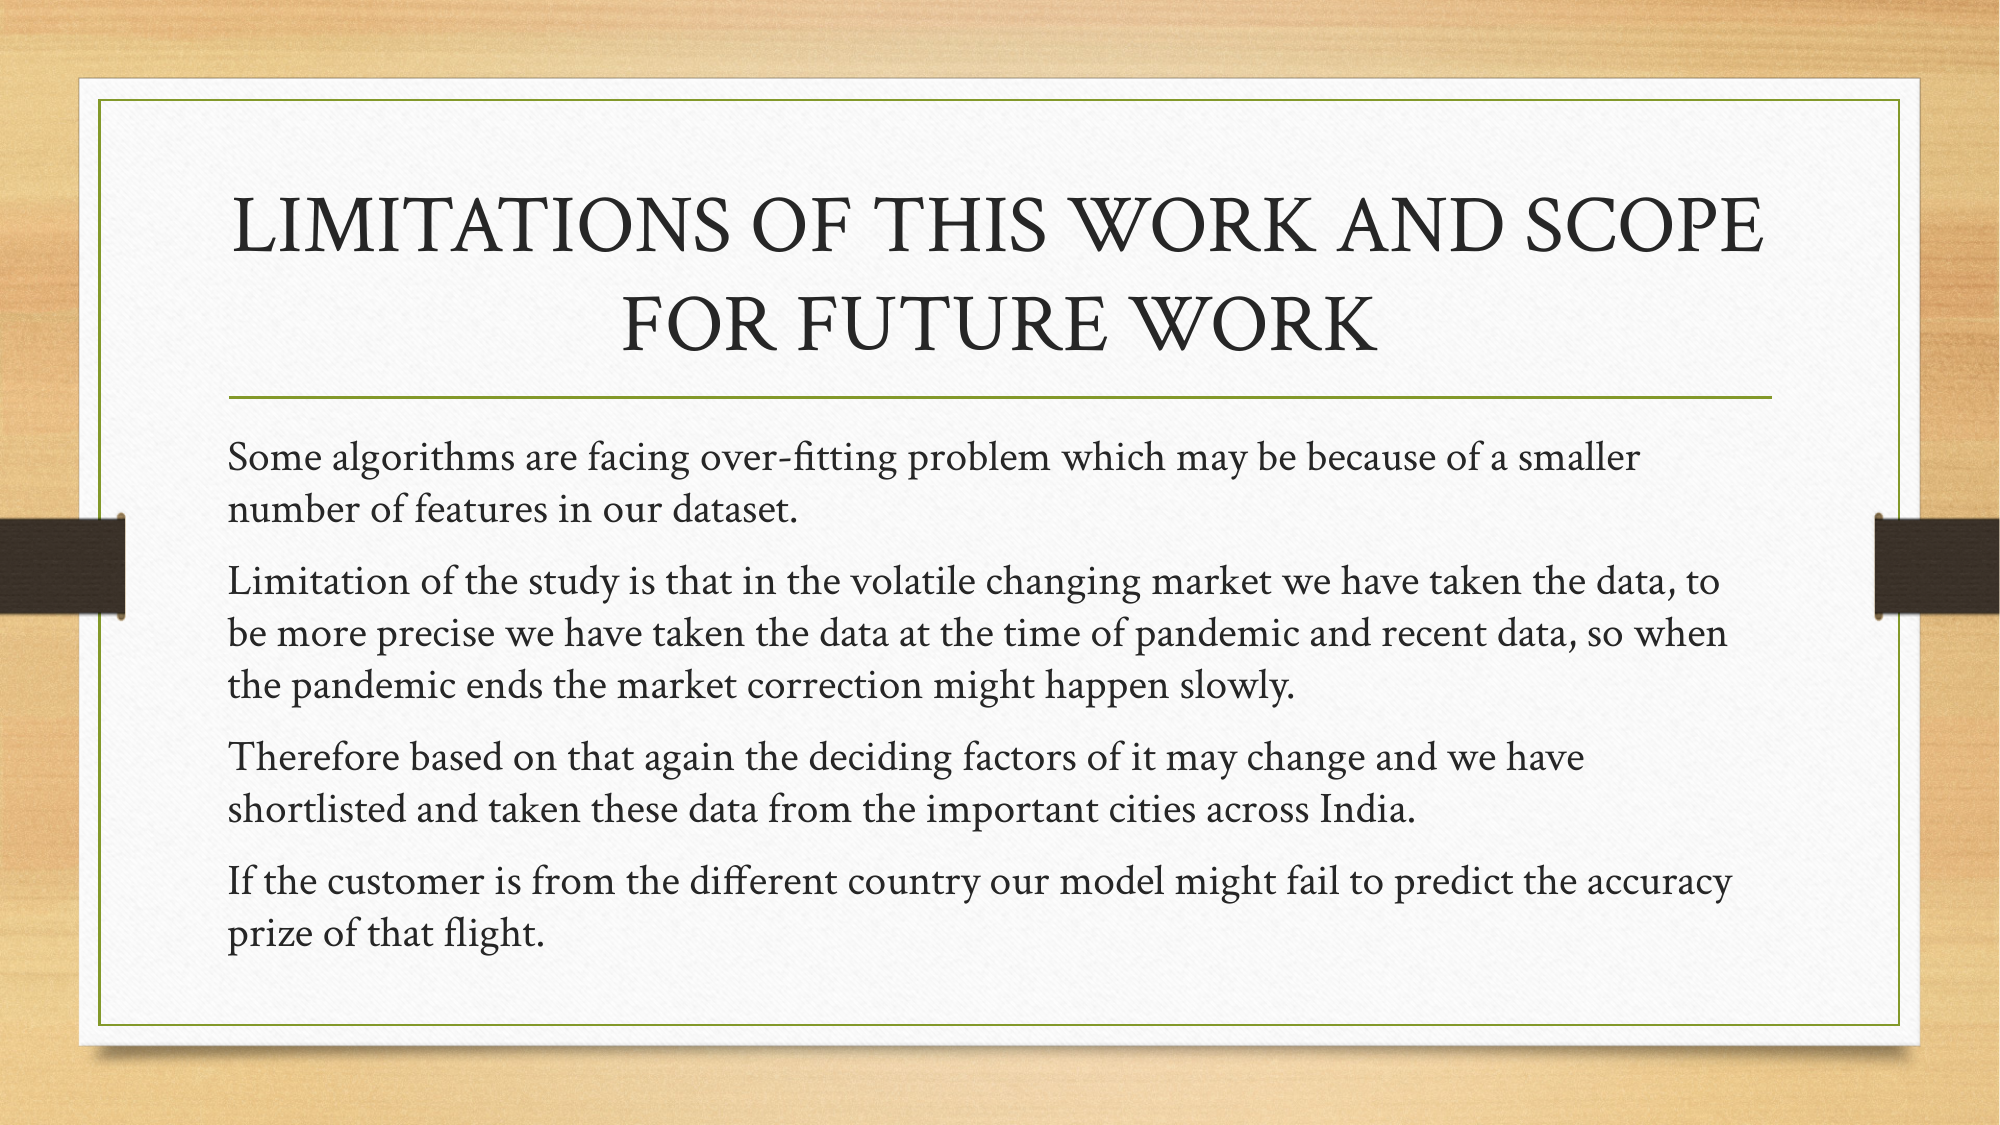

# LIMITATIONS OF THIS WORK AND SCOPE FOR FUTURE WORK
Some algorithms are facing over-fitting problem which may be because of a smaller number of features in our dataset.
Limitation of the study is that in the volatile changing market we have taken the data, to be more precise we have taken the data at the time of pandemic and recent data, so when the pandemic ends the market correction might happen slowly.
Therefore based on that again the deciding factors of it may change and we have shortlisted and taken these data from the important cities across India.
If the customer is from the different country our model might fail to predict the accuracy prize of that flight.